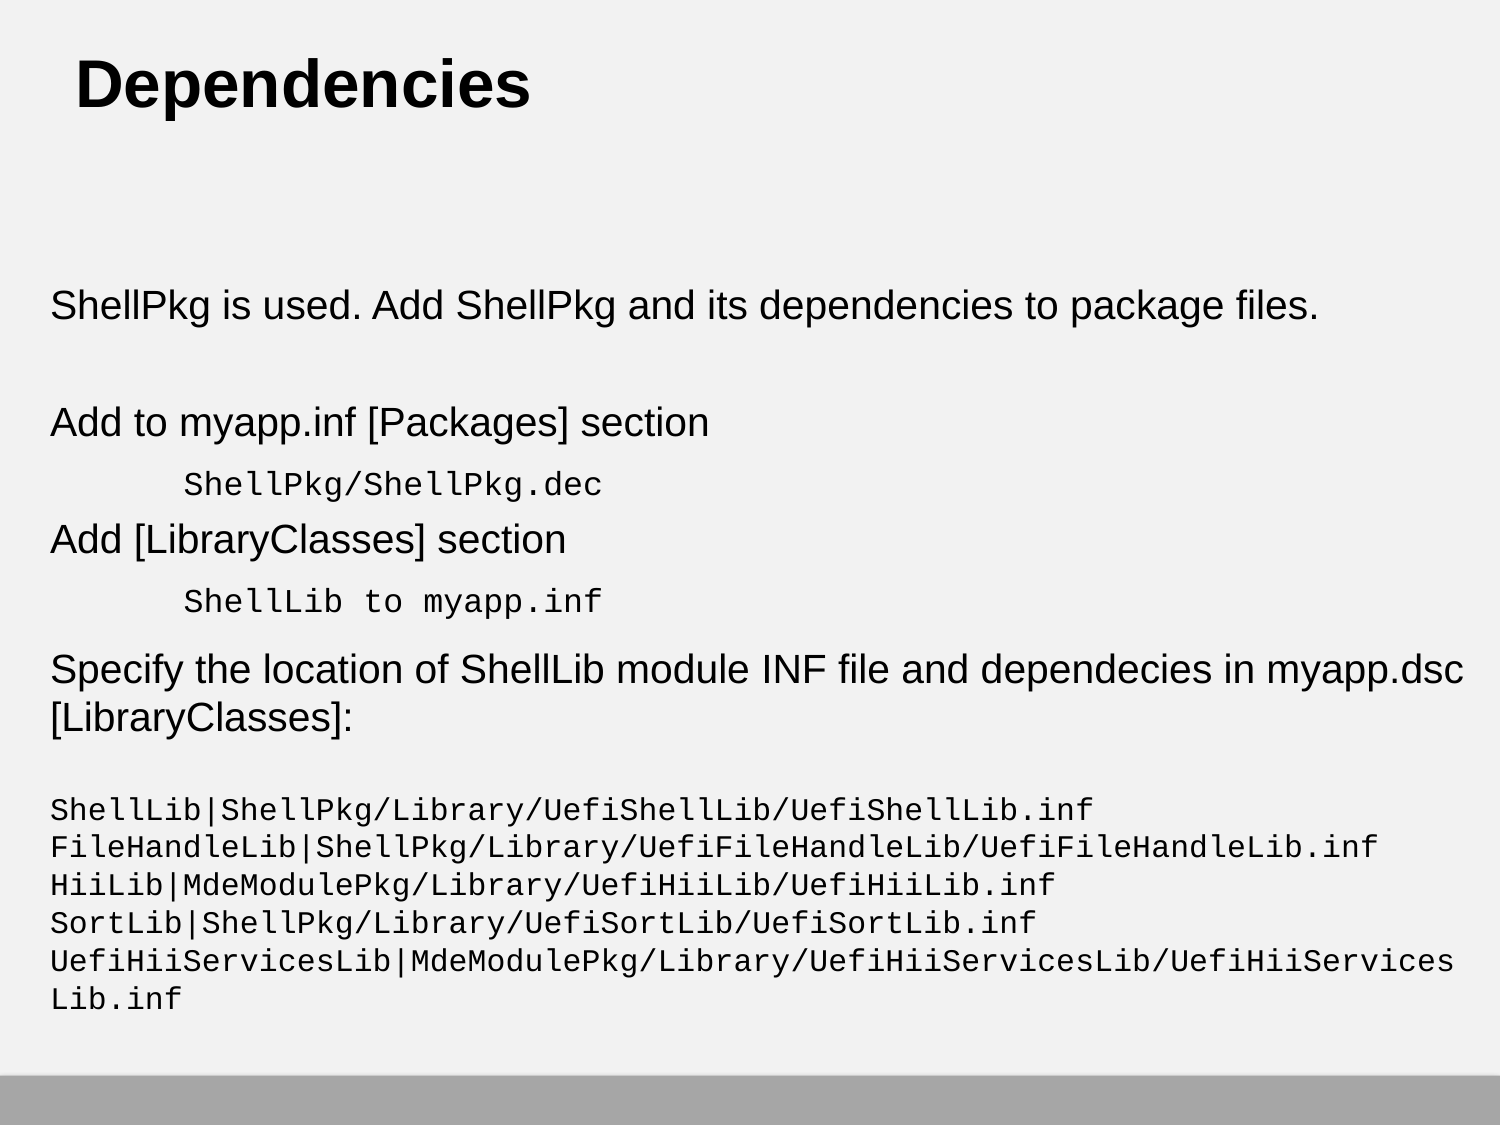

# Dependencies
ShellPkg is used. Add ShellPkg and its dependencies to package files.

Add to myapp.inf [Packages] section
	ShellPkg/ShellPkg.dec
Add [LibraryClasses] section
	ShellLib to myapp.inf
Specify the location of ShellLib module INF file and dependecies in myapp.dsc [LibraryClasses]:

ShellLib|ShellPkg/Library/UefiShellLib/UefiShellLib.inf
FileHandleLib|ShellPkg/Library/UefiFileHandleLib/UefiFileHandleLib.inf
HiiLib|MdeModulePkg/Library/UefiHiiLib/UefiHiiLib.inf
SortLib|ShellPkg/Library/UefiSortLib/UefiSortLib.inf    UefiHiiServicesLib|MdeModulePkg/Library/UefiHiiServicesLib/UefiHiiServicesLib.inf